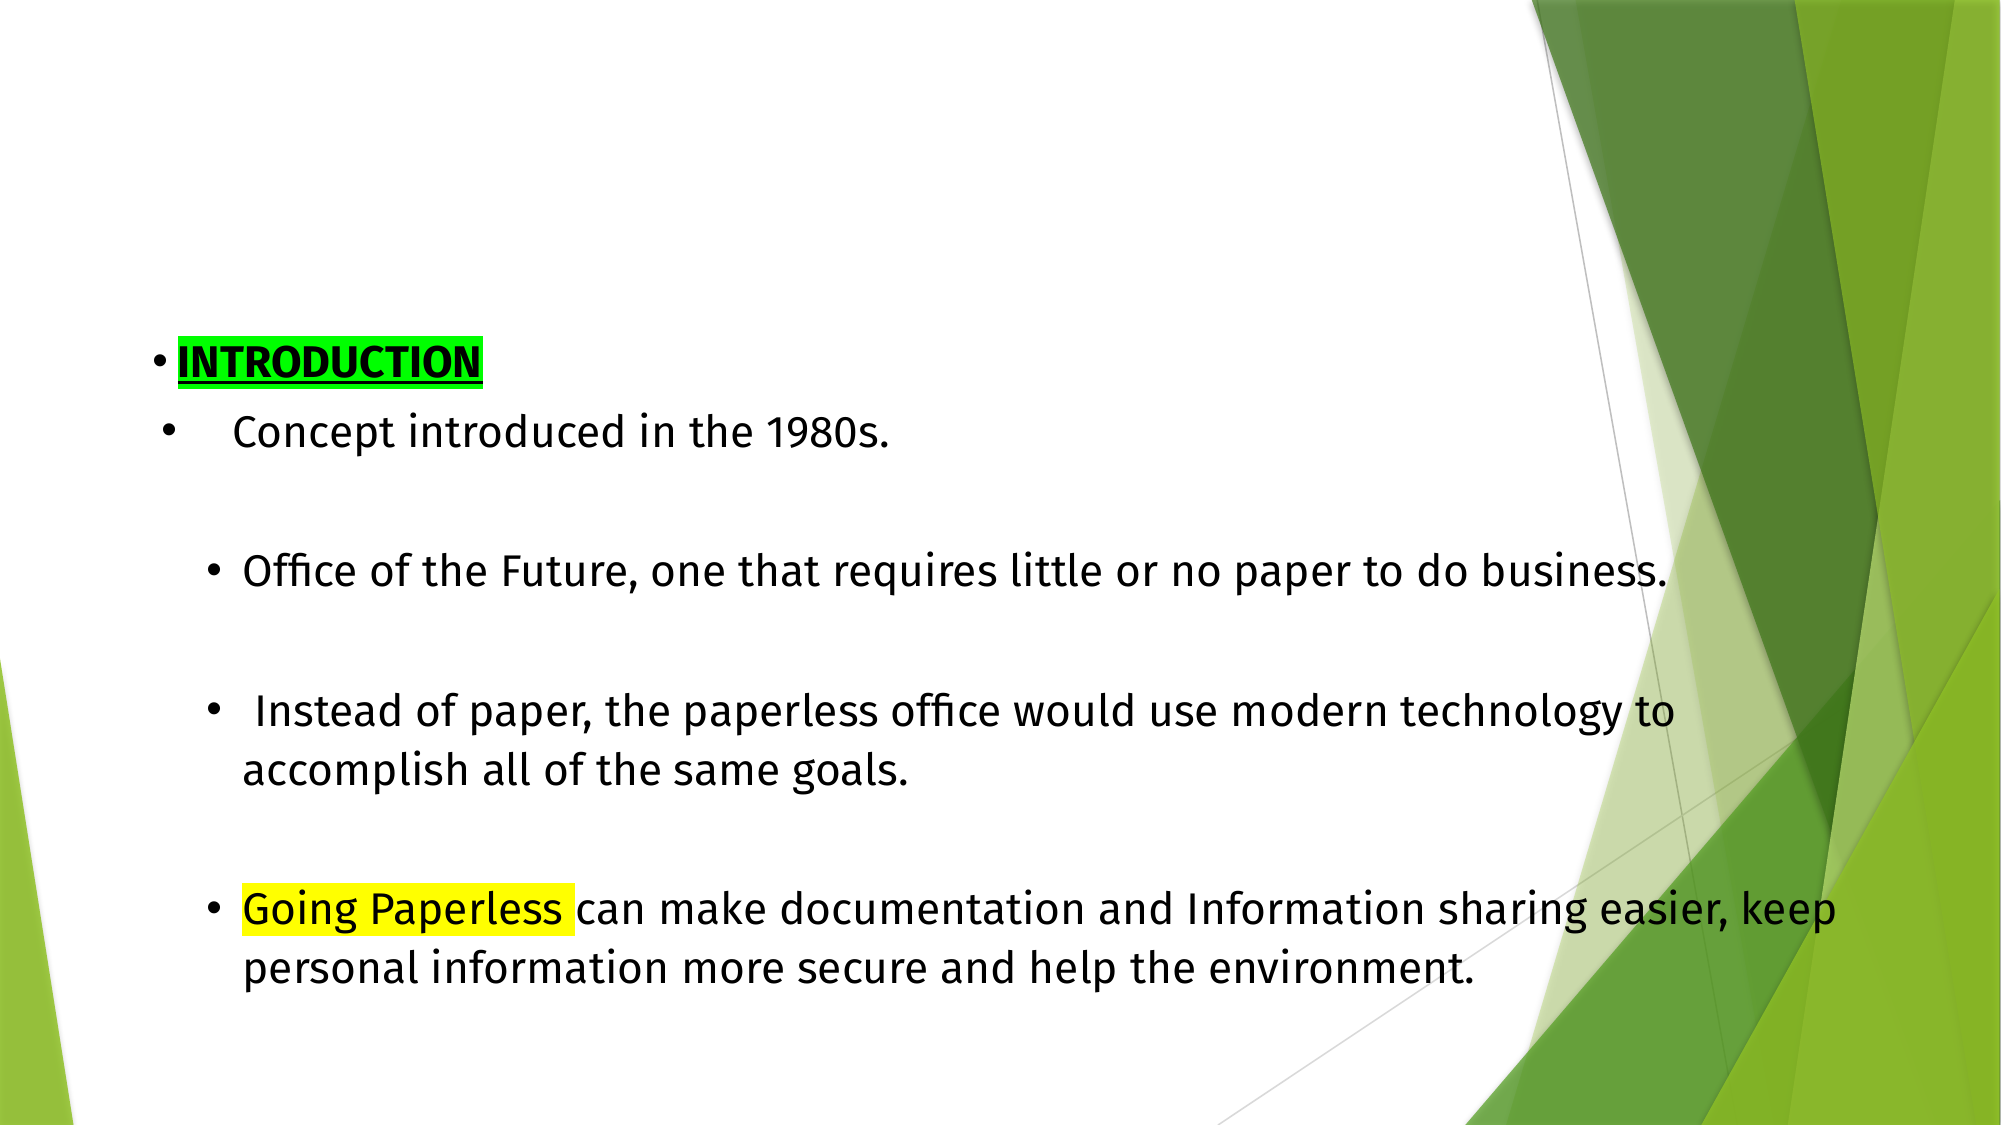

INTRODUCTION
   Concept introduced in the 1980s.

Office of the Future, one that requires little or no paper to do business.

 Instead of paper, the paperless office would use modern technology to accomplish all of the same goals.

Going Paperless can make documentation and Information sharing easier, keep personal information more secure and help the environment.